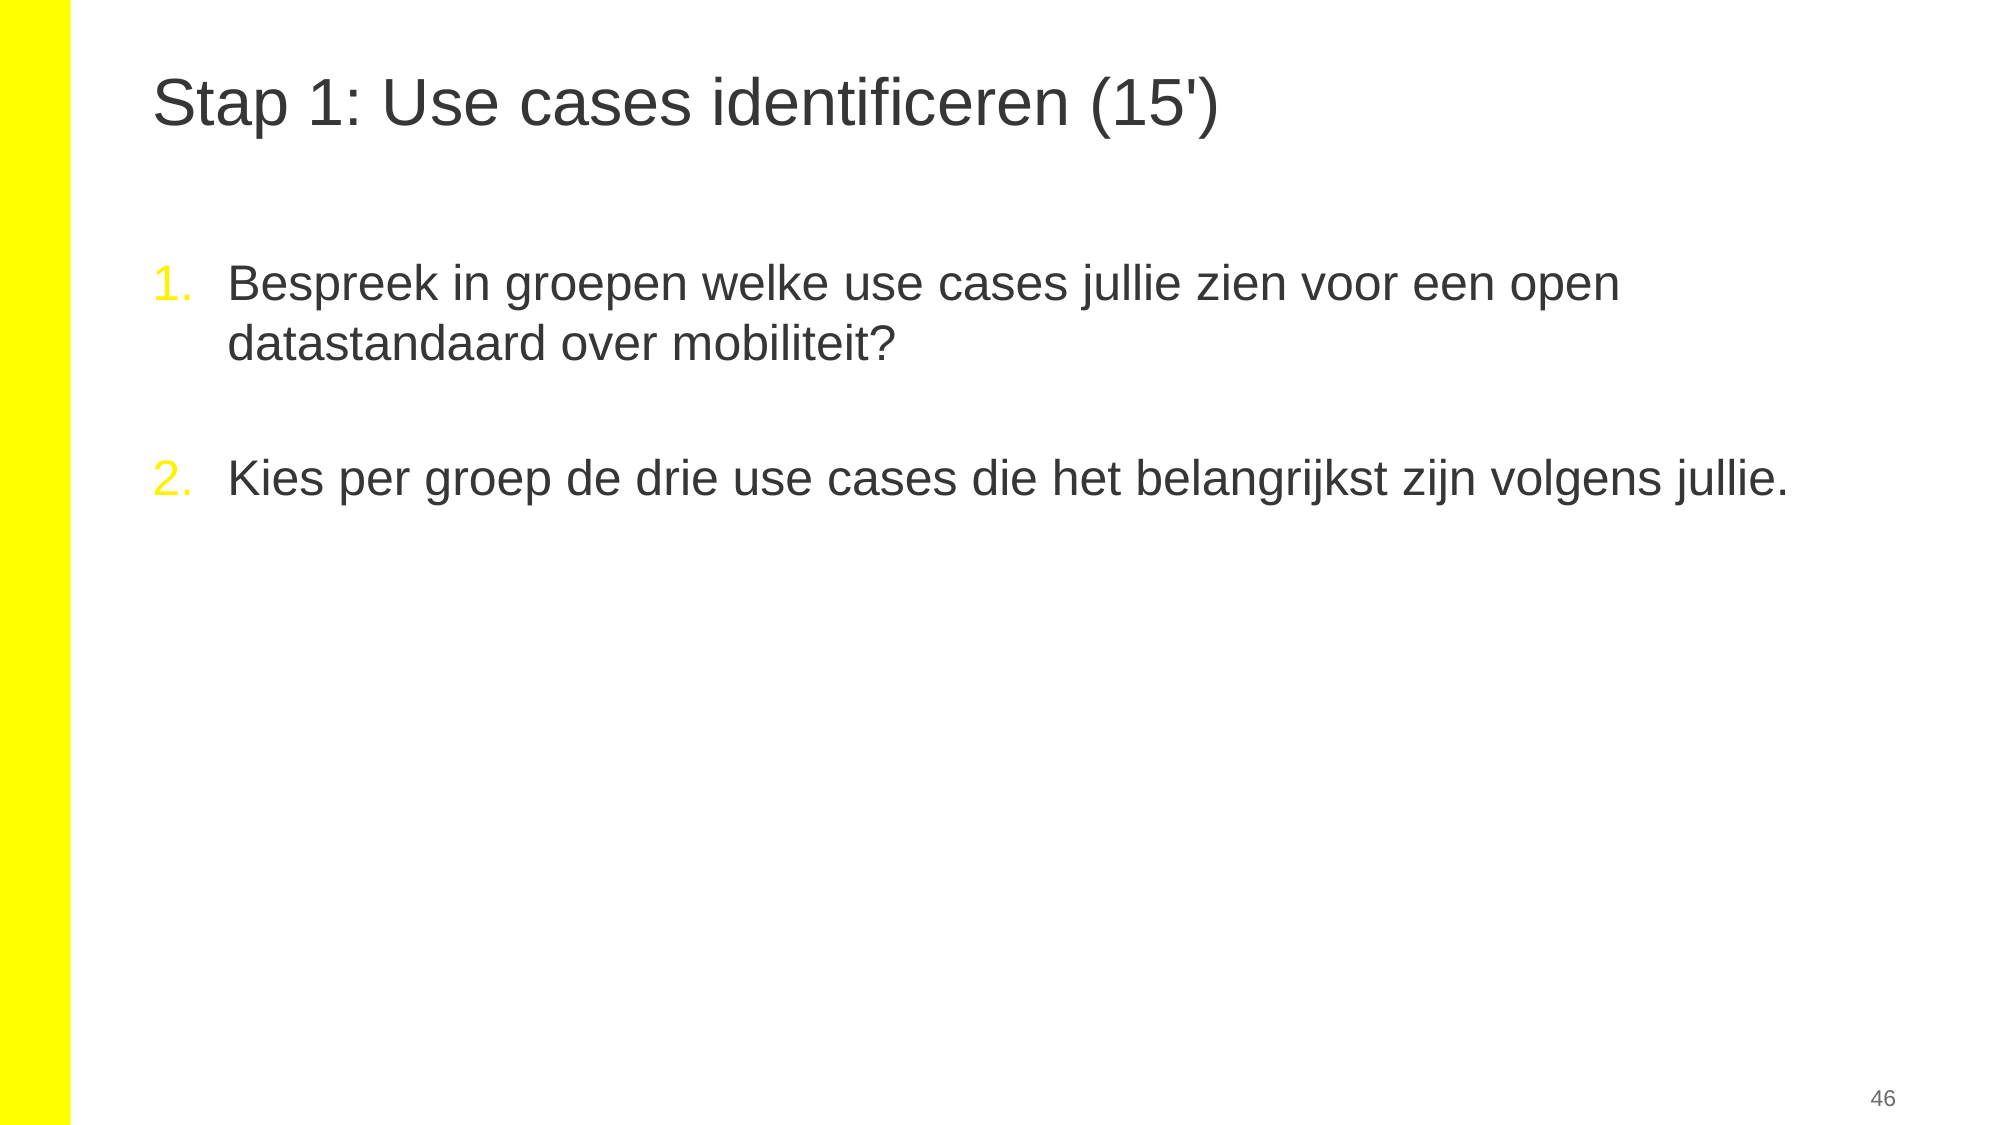

# Stap 1: Use cases identificeren (15')
Bespreek in groepen welke use cases jullie zien voor een open datastandaard over mobiliteit?
Kies per groep de drie use cases die het belangrijkst zijn volgens jullie.
46